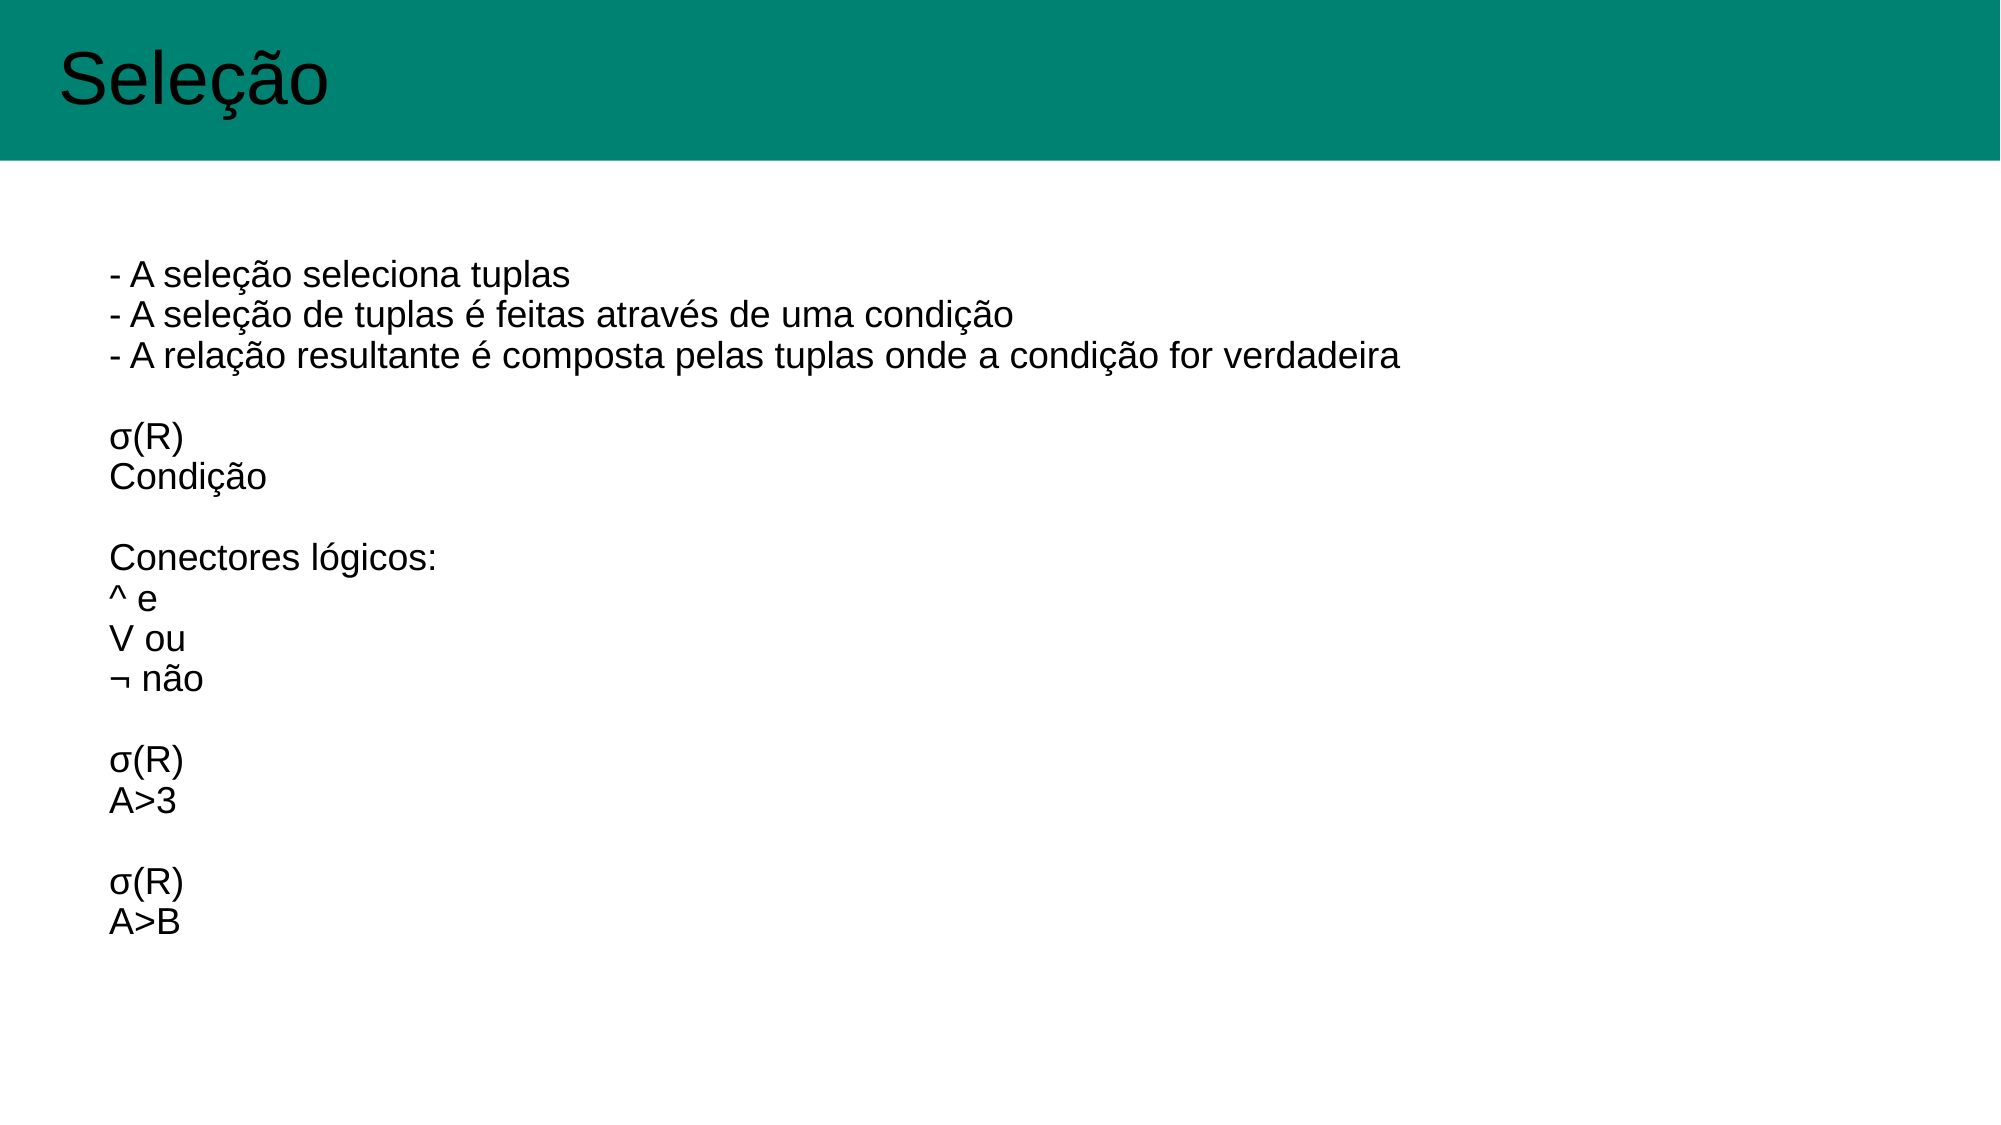

Seleção
#

- A seleção seleciona tuplas
- A seleção de tuplas é feitas através de uma condição
- A relação resultante é composta pelas tuplas onde a condição for verdadeira

σ(R)
Condição

Conectores lógicos:
^ e
V ou
¬ não

σ(R)
A>3

σ(R)
A>B